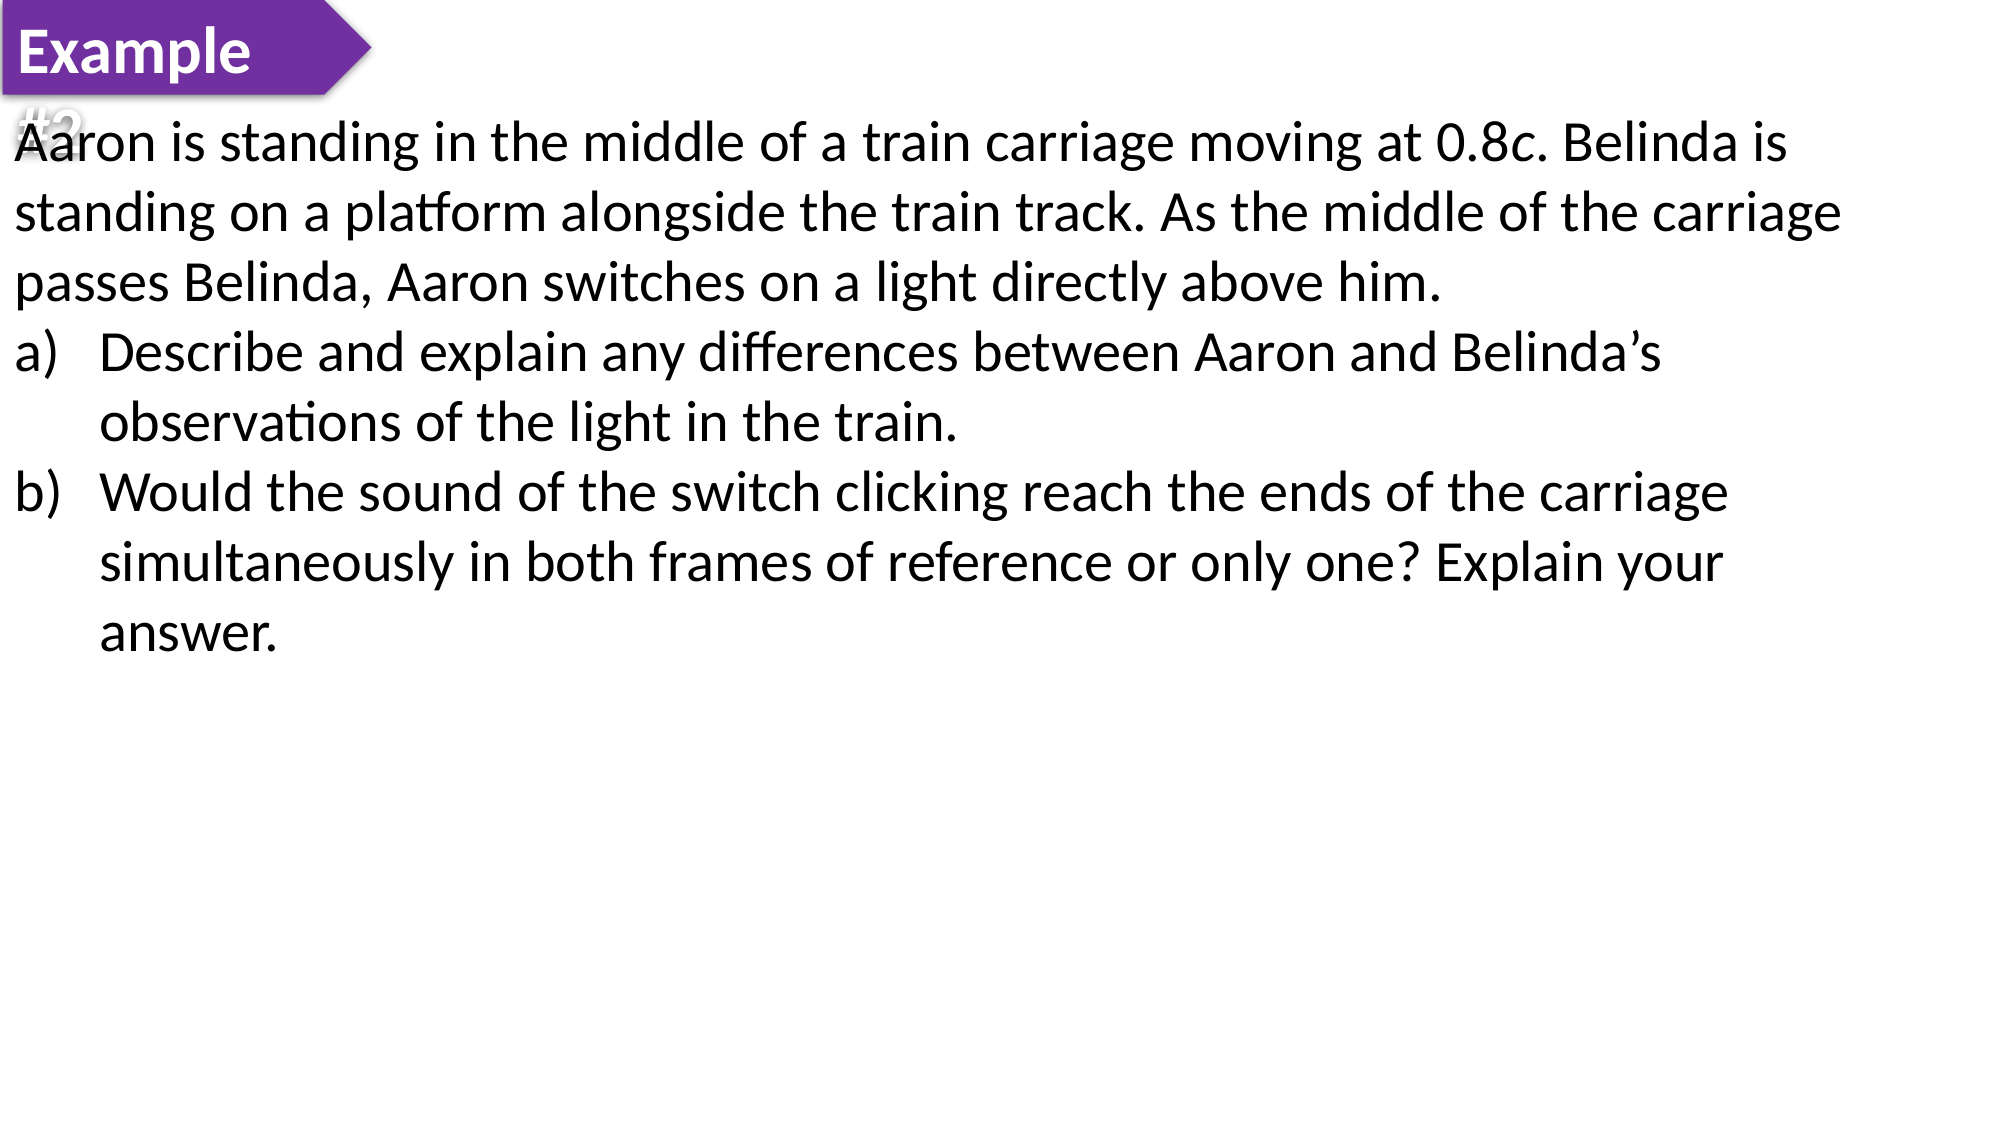

Example #2
Aaron is standing in the middle of a train carriage moving at 0.8c. Belinda is standing on a platform alongside the train track. As the middle of the carriage passes Belinda, Aaron switches on a light directly above him.
Describe and explain any differences between Aaron and Belinda’s observations of the light in the train.
Would the sound of the switch clicking reach the ends of the carriage simultaneously in both frames of reference or only one? Explain your answer.